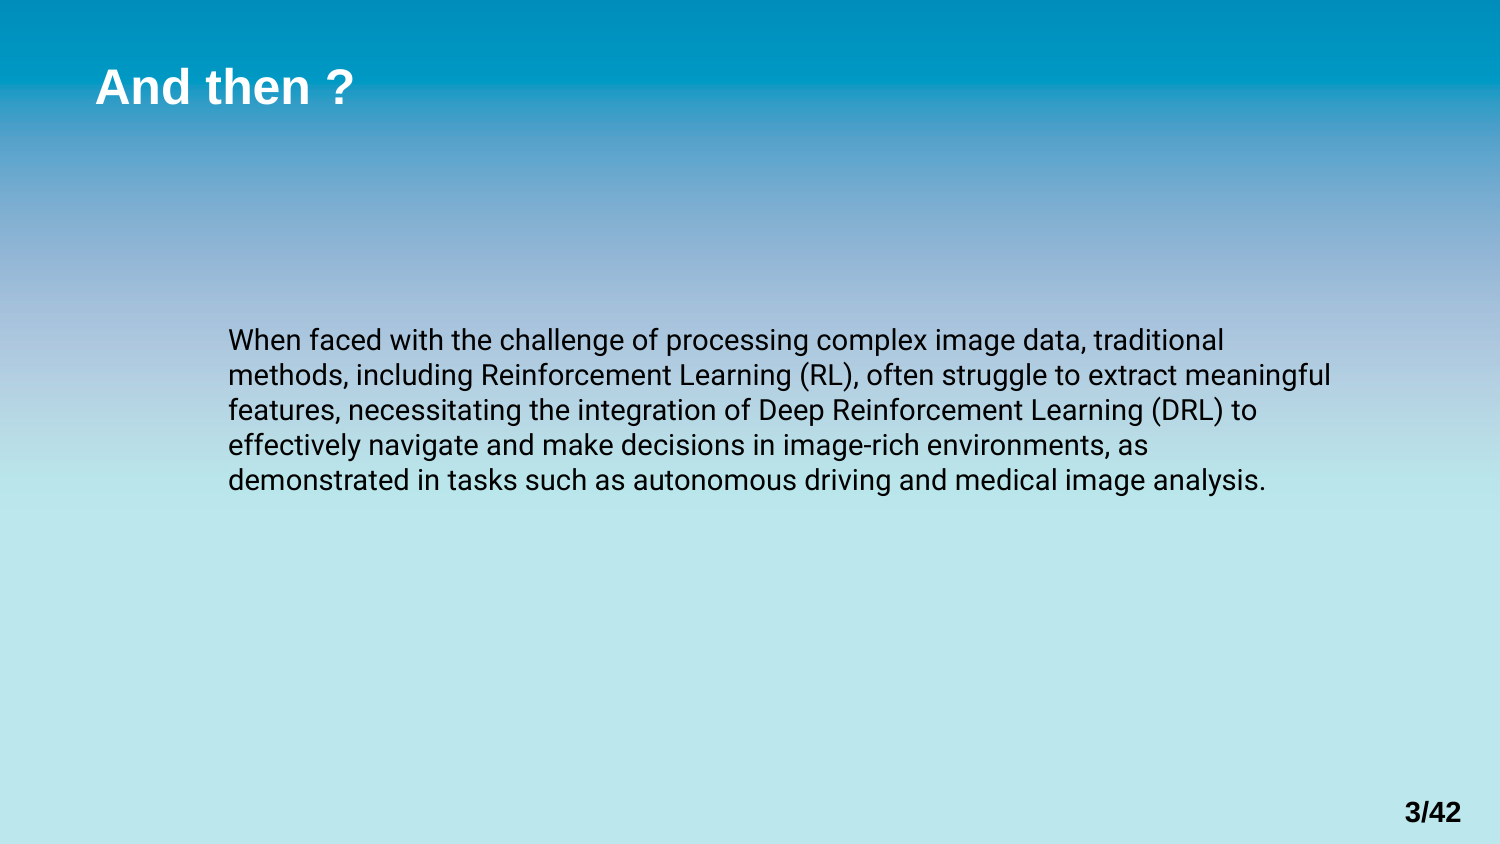

And then ?
When faced with the challenge of processing complex image data, traditional methods, including Reinforcement Learning (RL), often struggle to extract meaningful features, necessitating the integration of Deep Reinforcement Learning (DRL) to effectively navigate and make decisions in image-rich environments, as demonstrated in tasks such as autonomous driving and medical image analysis.
3/42
17/26